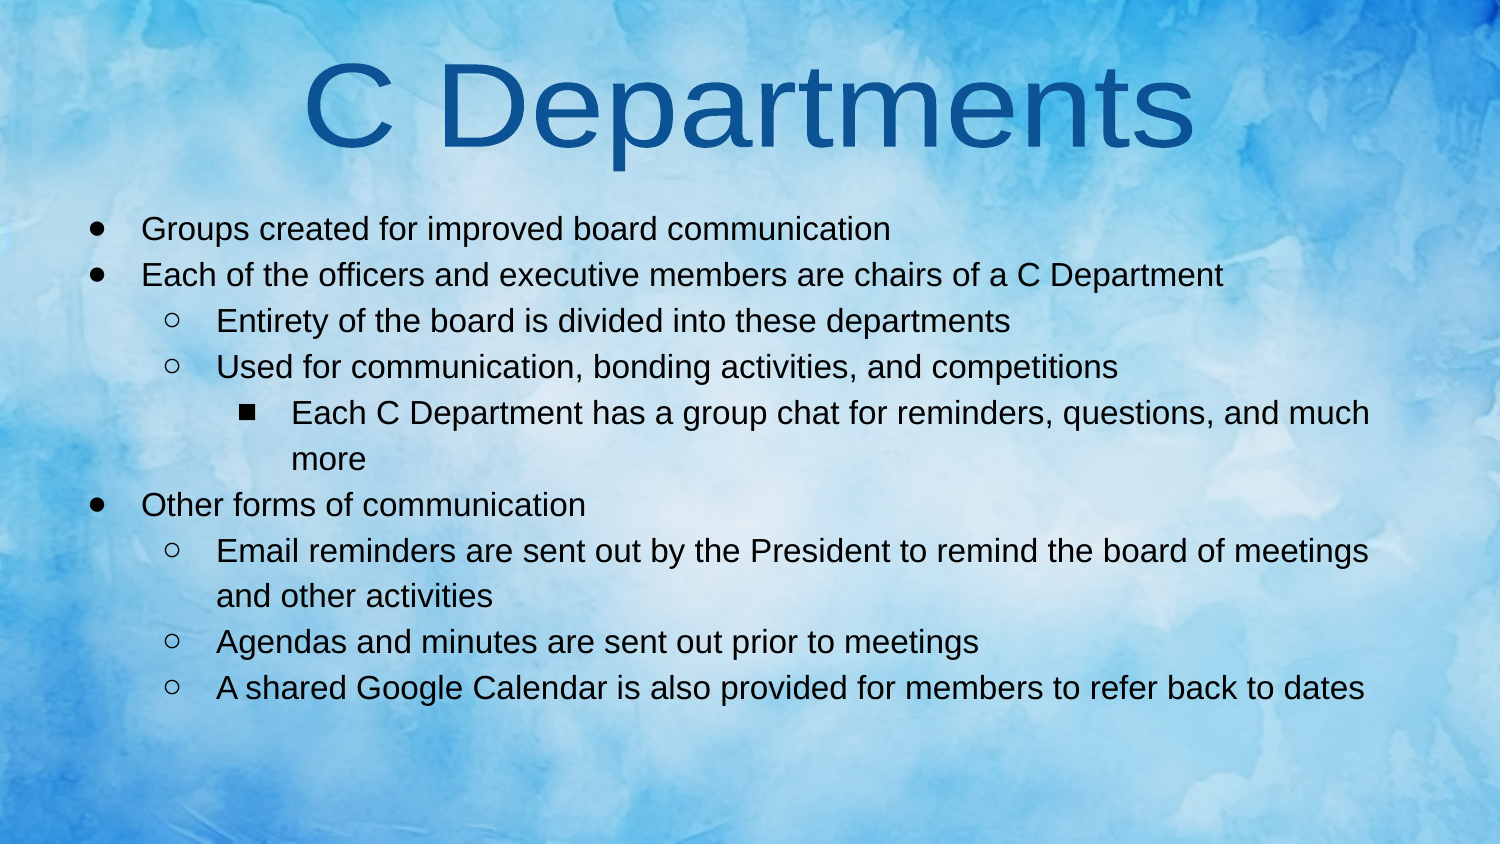

C Departments
Groups created for improved board communication
Each of the officers and executive members are chairs of a C Department
Entirety of the board is divided into these departments
Used for communication, bonding activities, and competitions
Each C Department has a group chat for reminders, questions, and much more
Other forms of communication
Email reminders are sent out by the President to remind the board of meetings and other activities
Agendas and minutes are sent out prior to meetings
A shared Google Calendar is also provided for members to refer back to dates